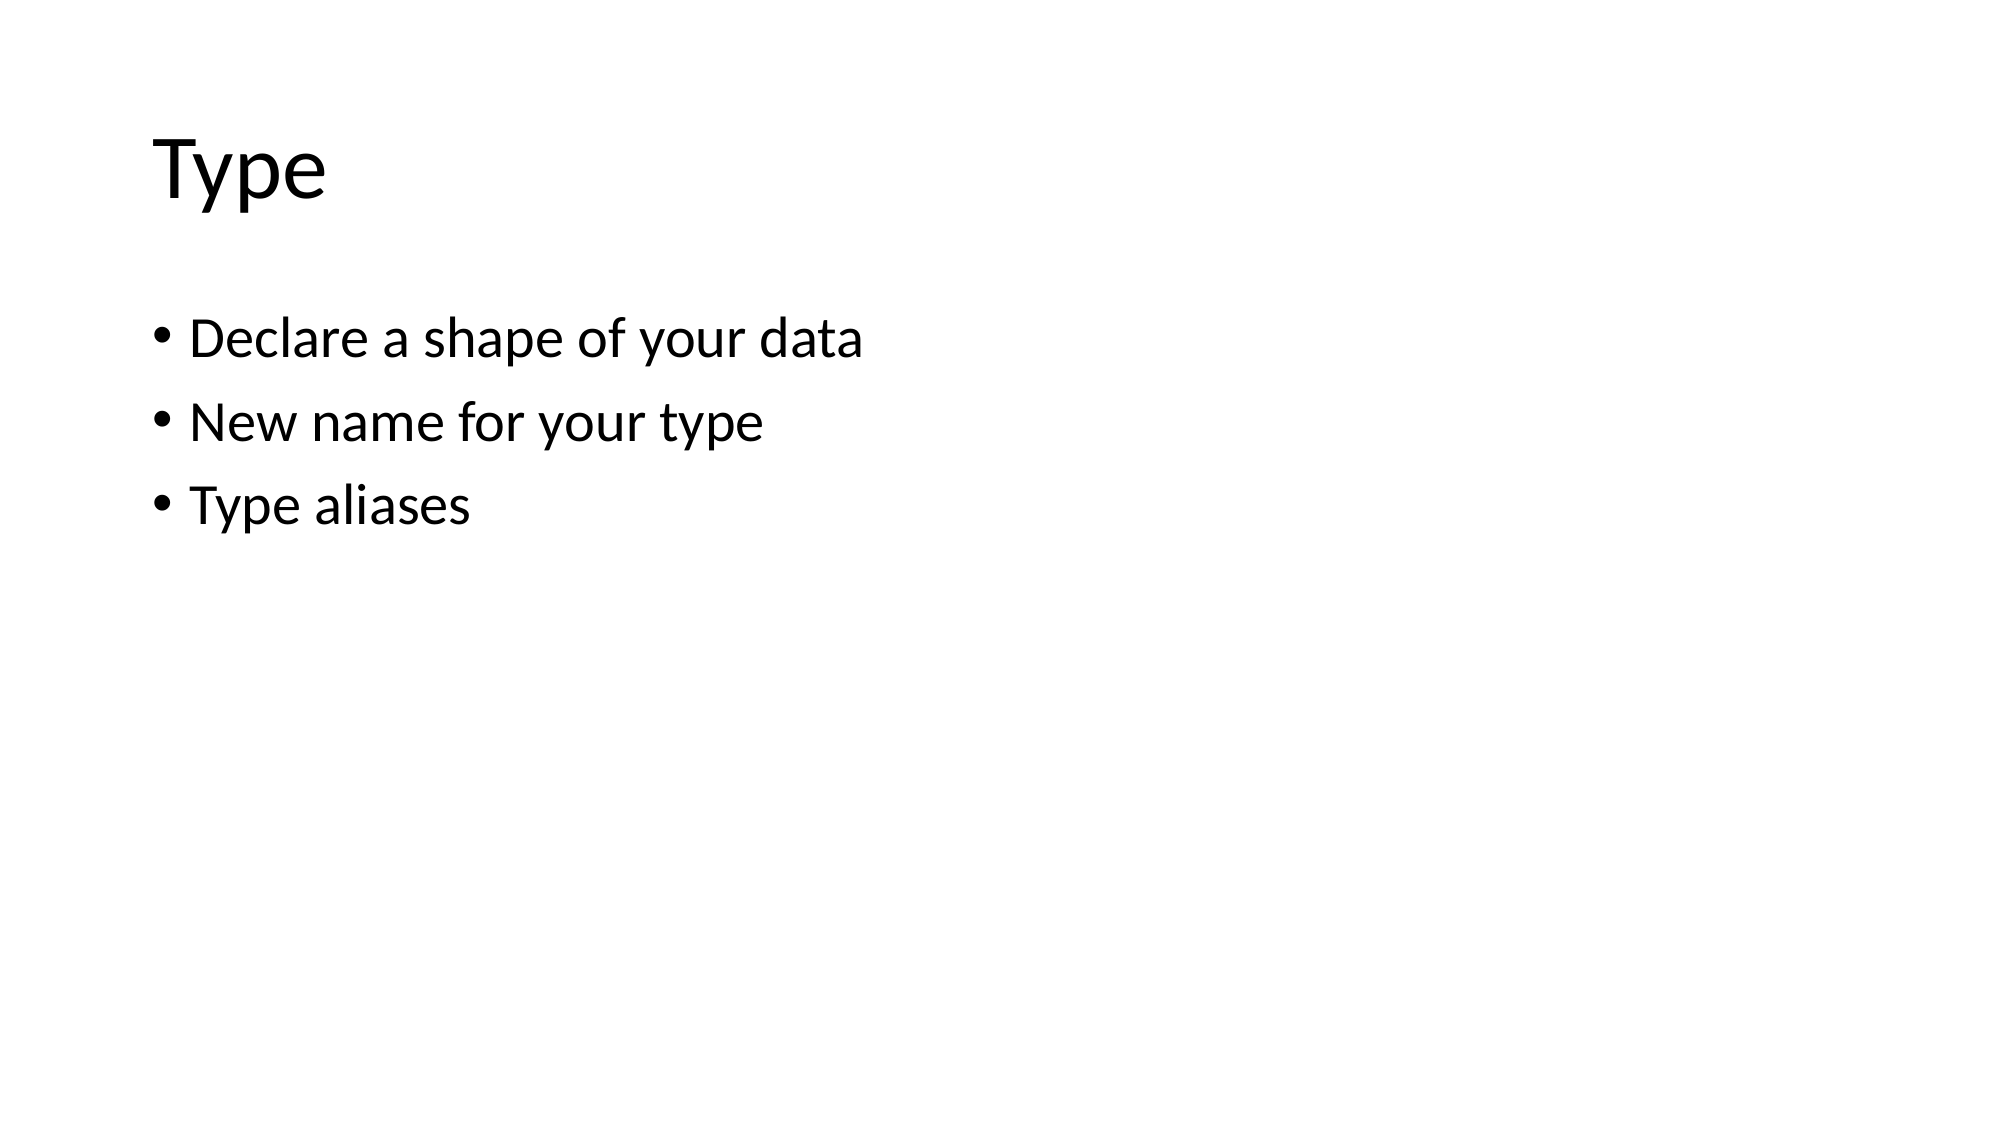

# Type
Declare a shape of your data
New name for your type
Type aliases